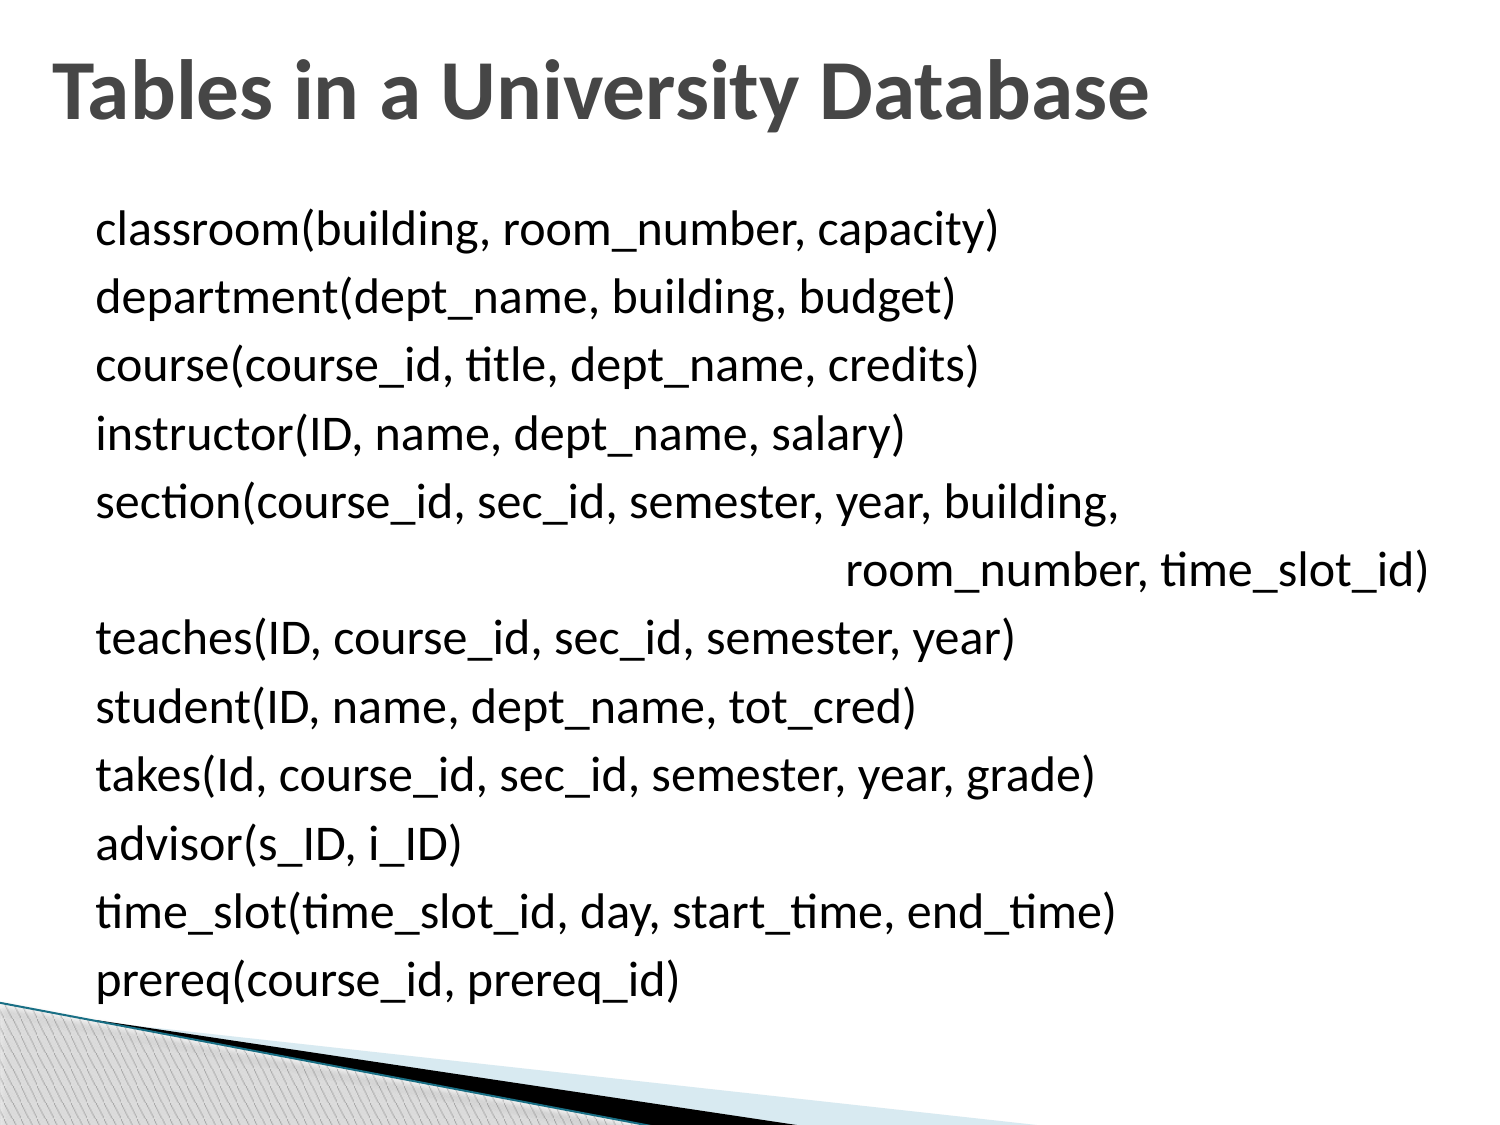

# Tables in a University Database
classroom(building, room_number, capacity)
department(dept_name, building, budget)
course(course_id, title, dept_name, credits)
instructor(ID, name, dept_name, salary)
section(course_id, sec_id, semester, year, building,
					room_number, time_slot_id)
teaches(ID, course_id, sec_id, semester, year)
student(ID, name, dept_name, tot_cred)
takes(Id, course_id, sec_id, semester, year, grade)
advisor(s_ID, i_ID)
time_slot(time_slot_id, day, start_time, end_time)
prereq(course_id, prereq_id)